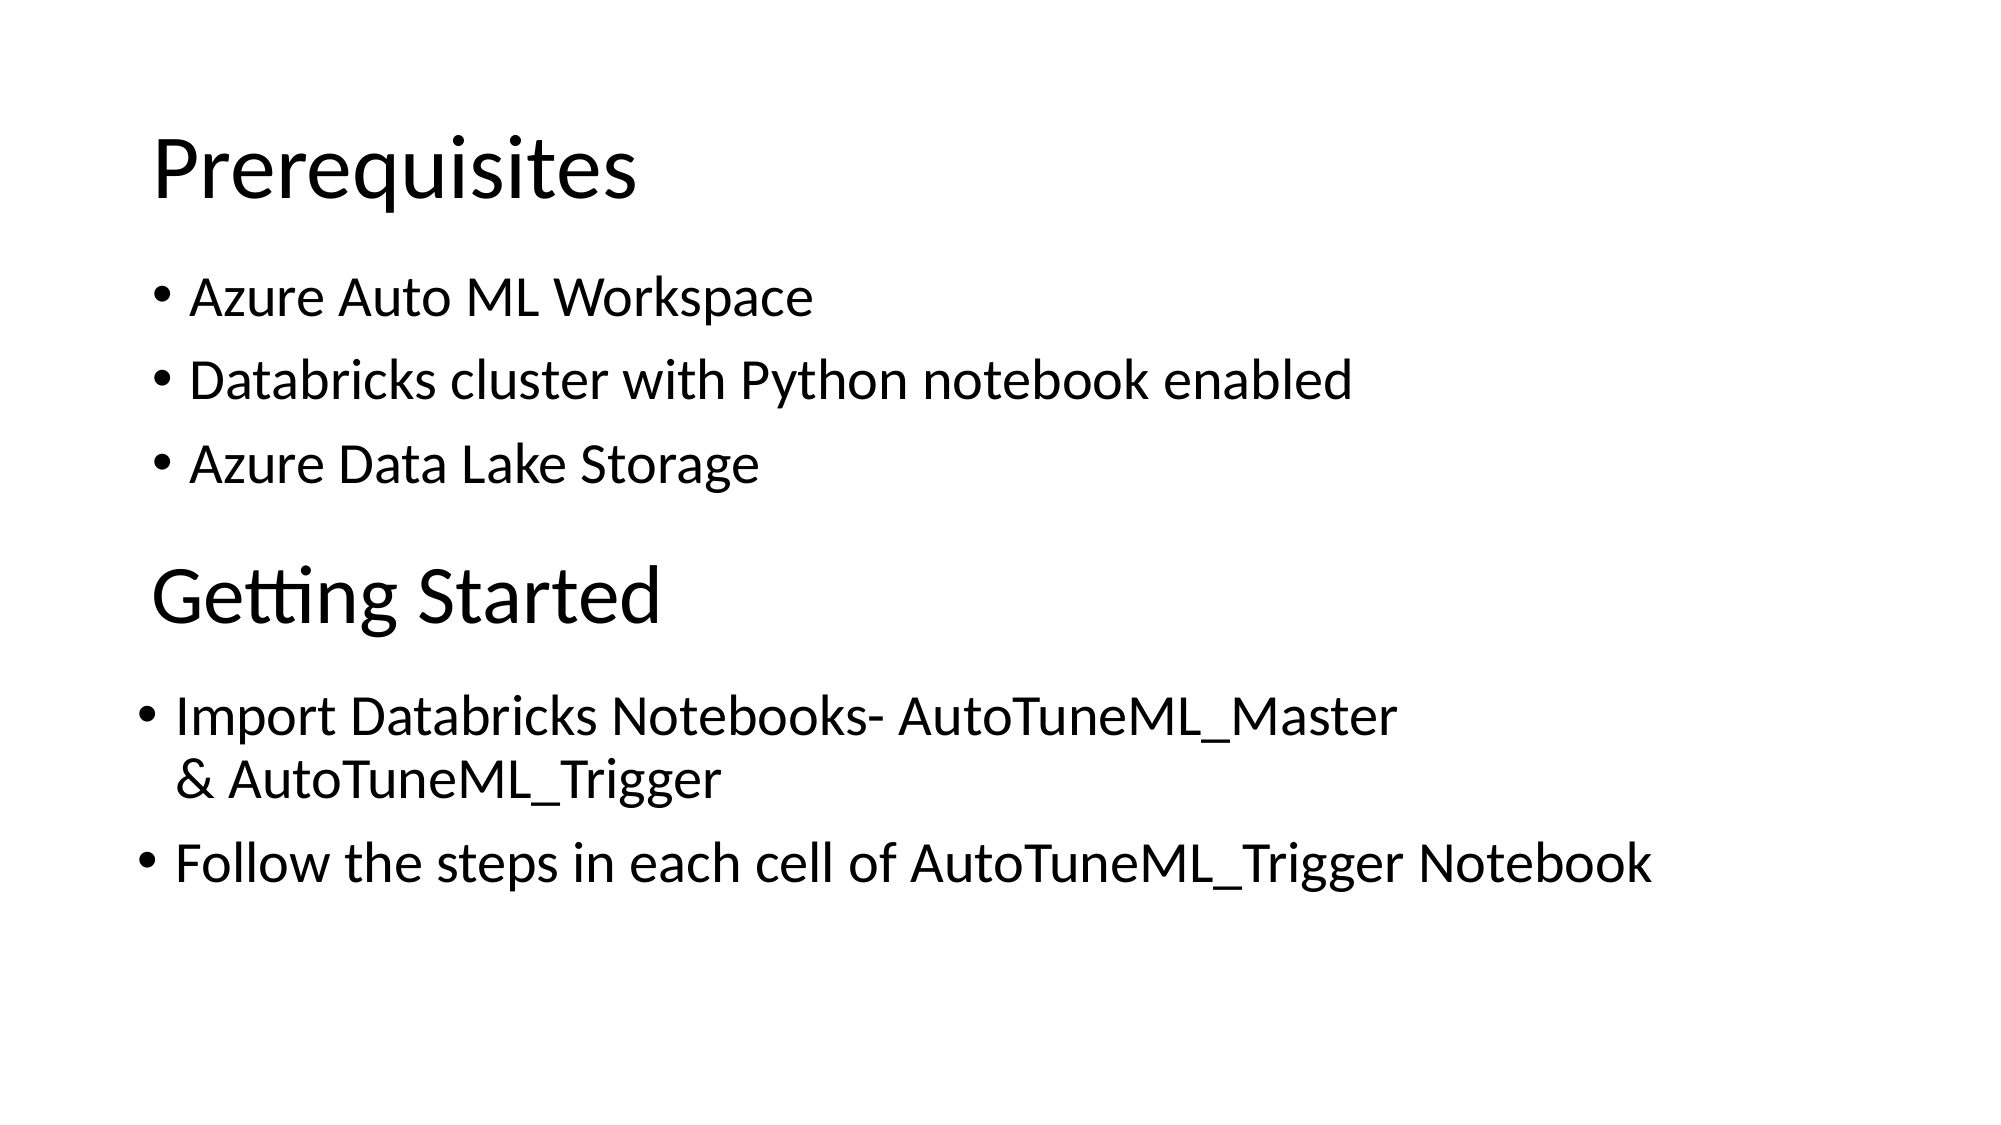

# Prerequisites
Azure Auto ML Workspace
Databricks cluster with Python notebook enabled
Azure Data Lake Storage

Getting Started
Import Databricks Notebooks- AutoTuneML_Master & AutoTuneML_Trigger
Follow the steps in each cell of AutoTuneML_Trigger Notebook